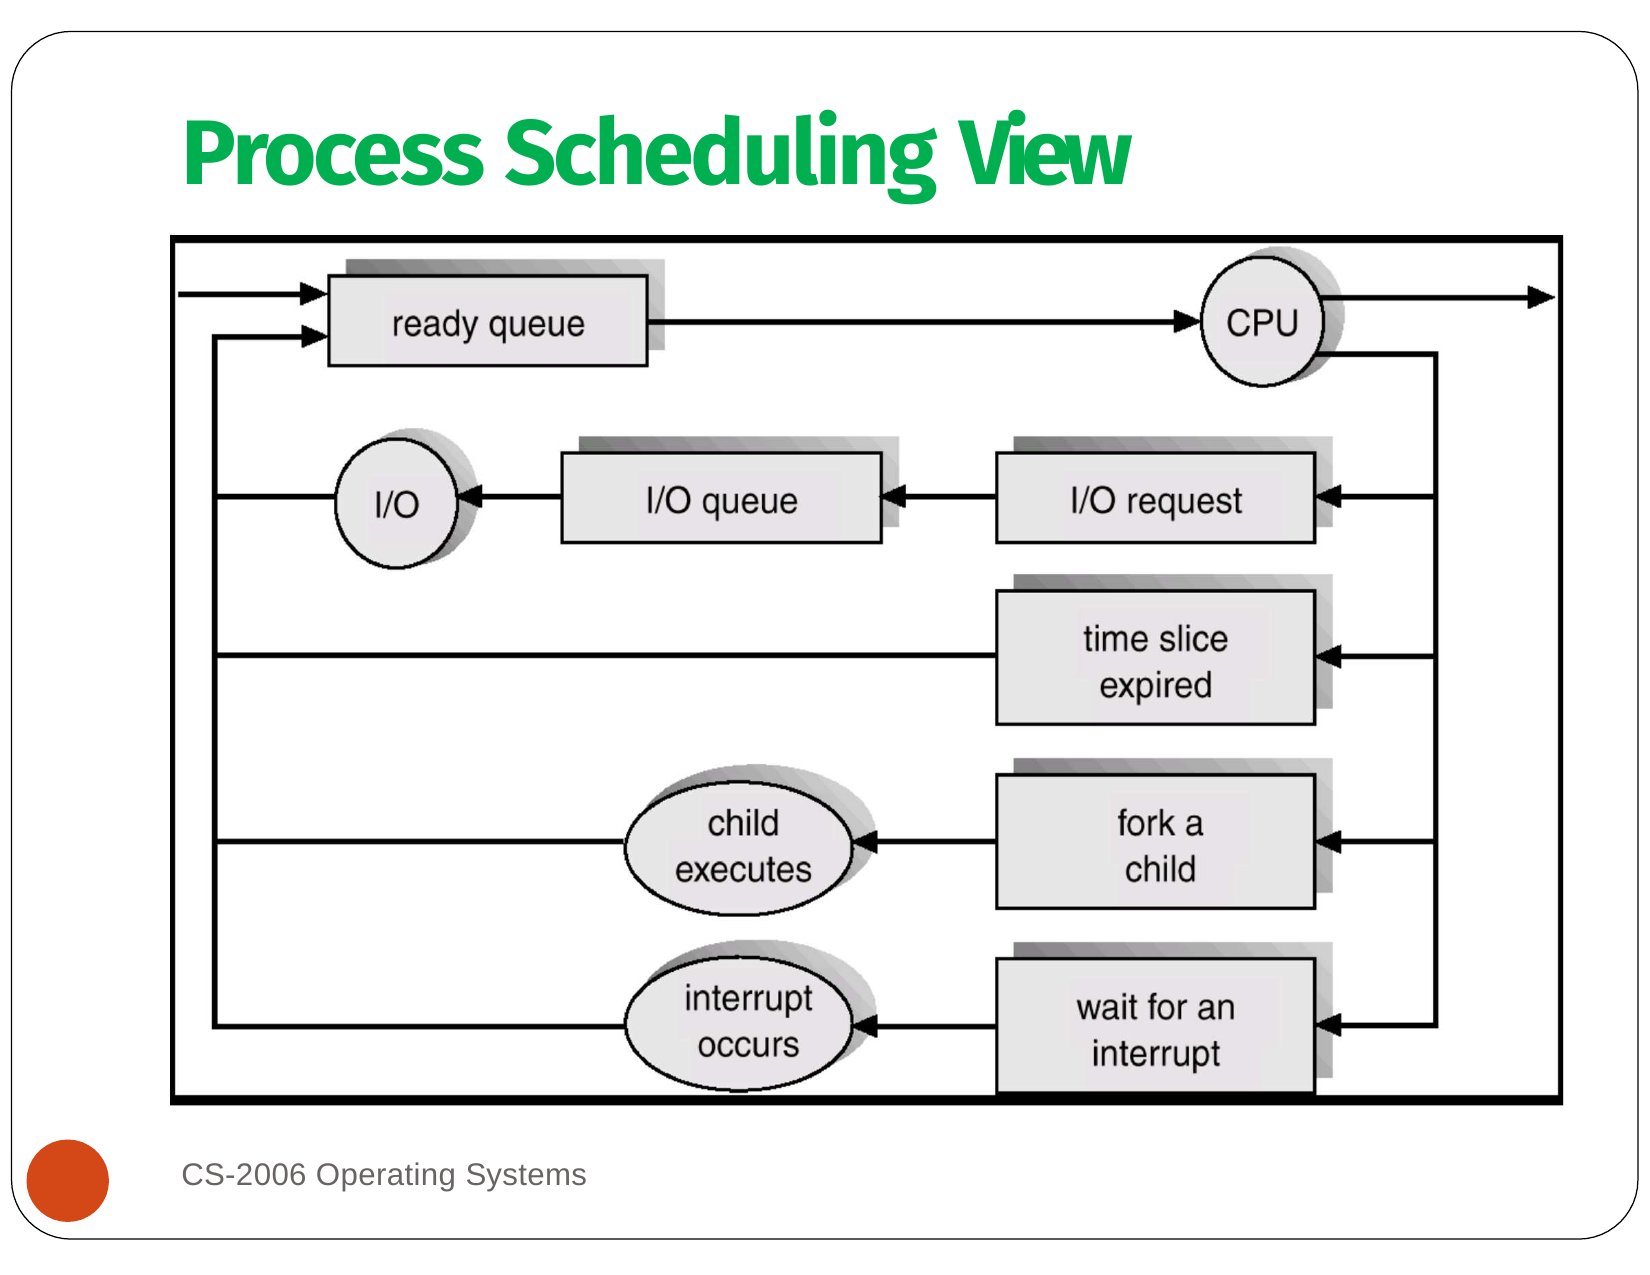

# Process Scheduling View

CS-2006 Operating Systems
22